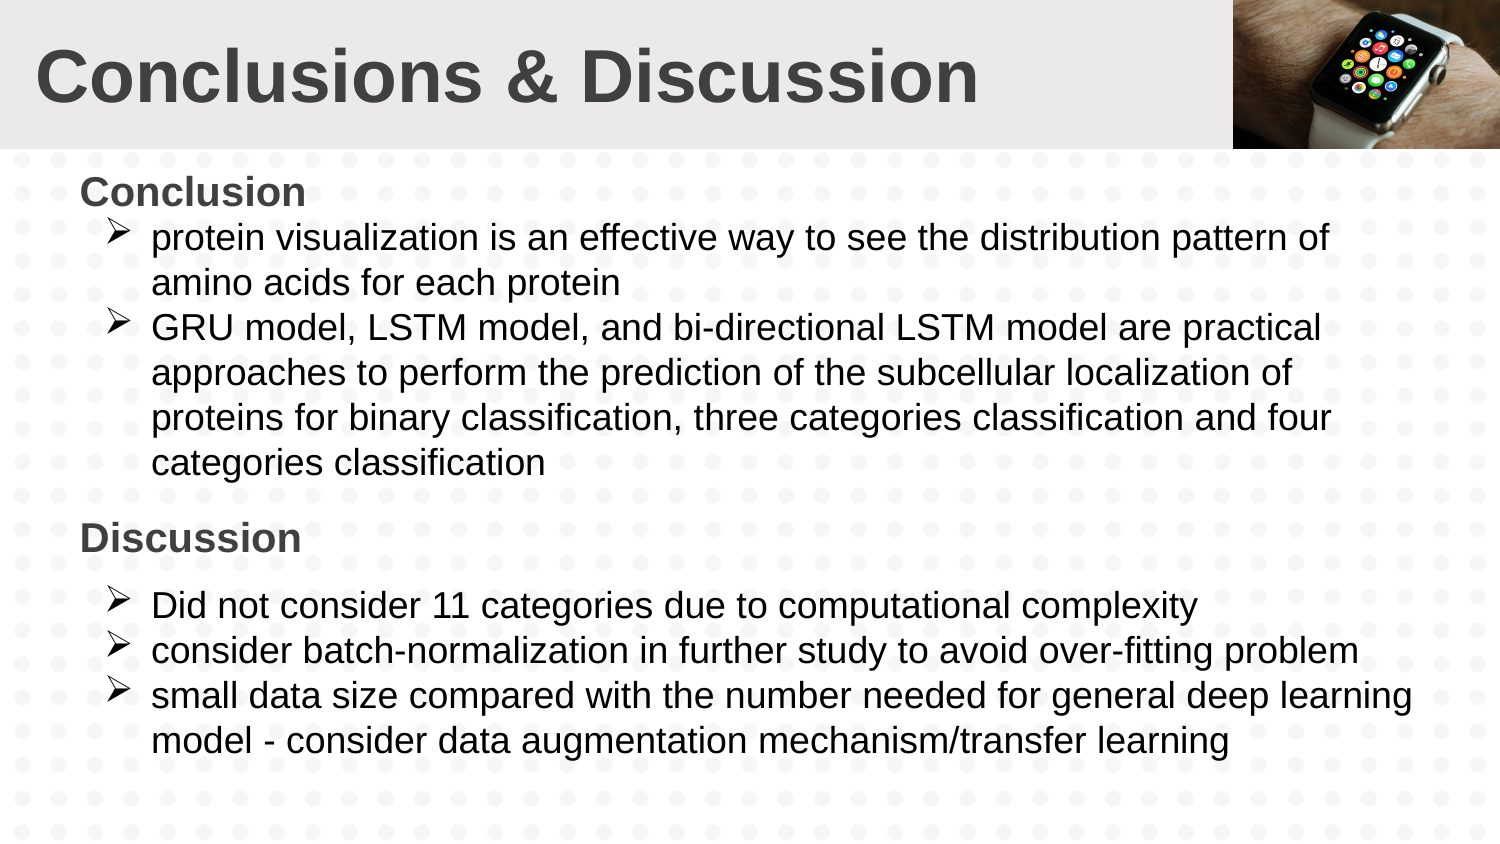

# Conclusions & Discussion
Conclusion
protein visualization is an effective way to see the distribution pattern of amino acids for each protein
GRU model, LSTM model, and bi-directional LSTM model are practical approaches to perform the prediction of the subcellular localization of proteins for binary classification, three categories classification and four categories classification

Discussion
Did not consider 11 categories due to computational complexity
consider batch-normalization in further study to avoid over-fitting problem
small data size compared with the number needed for general deep learning model - consider data augmentation mechanism/transfer learning